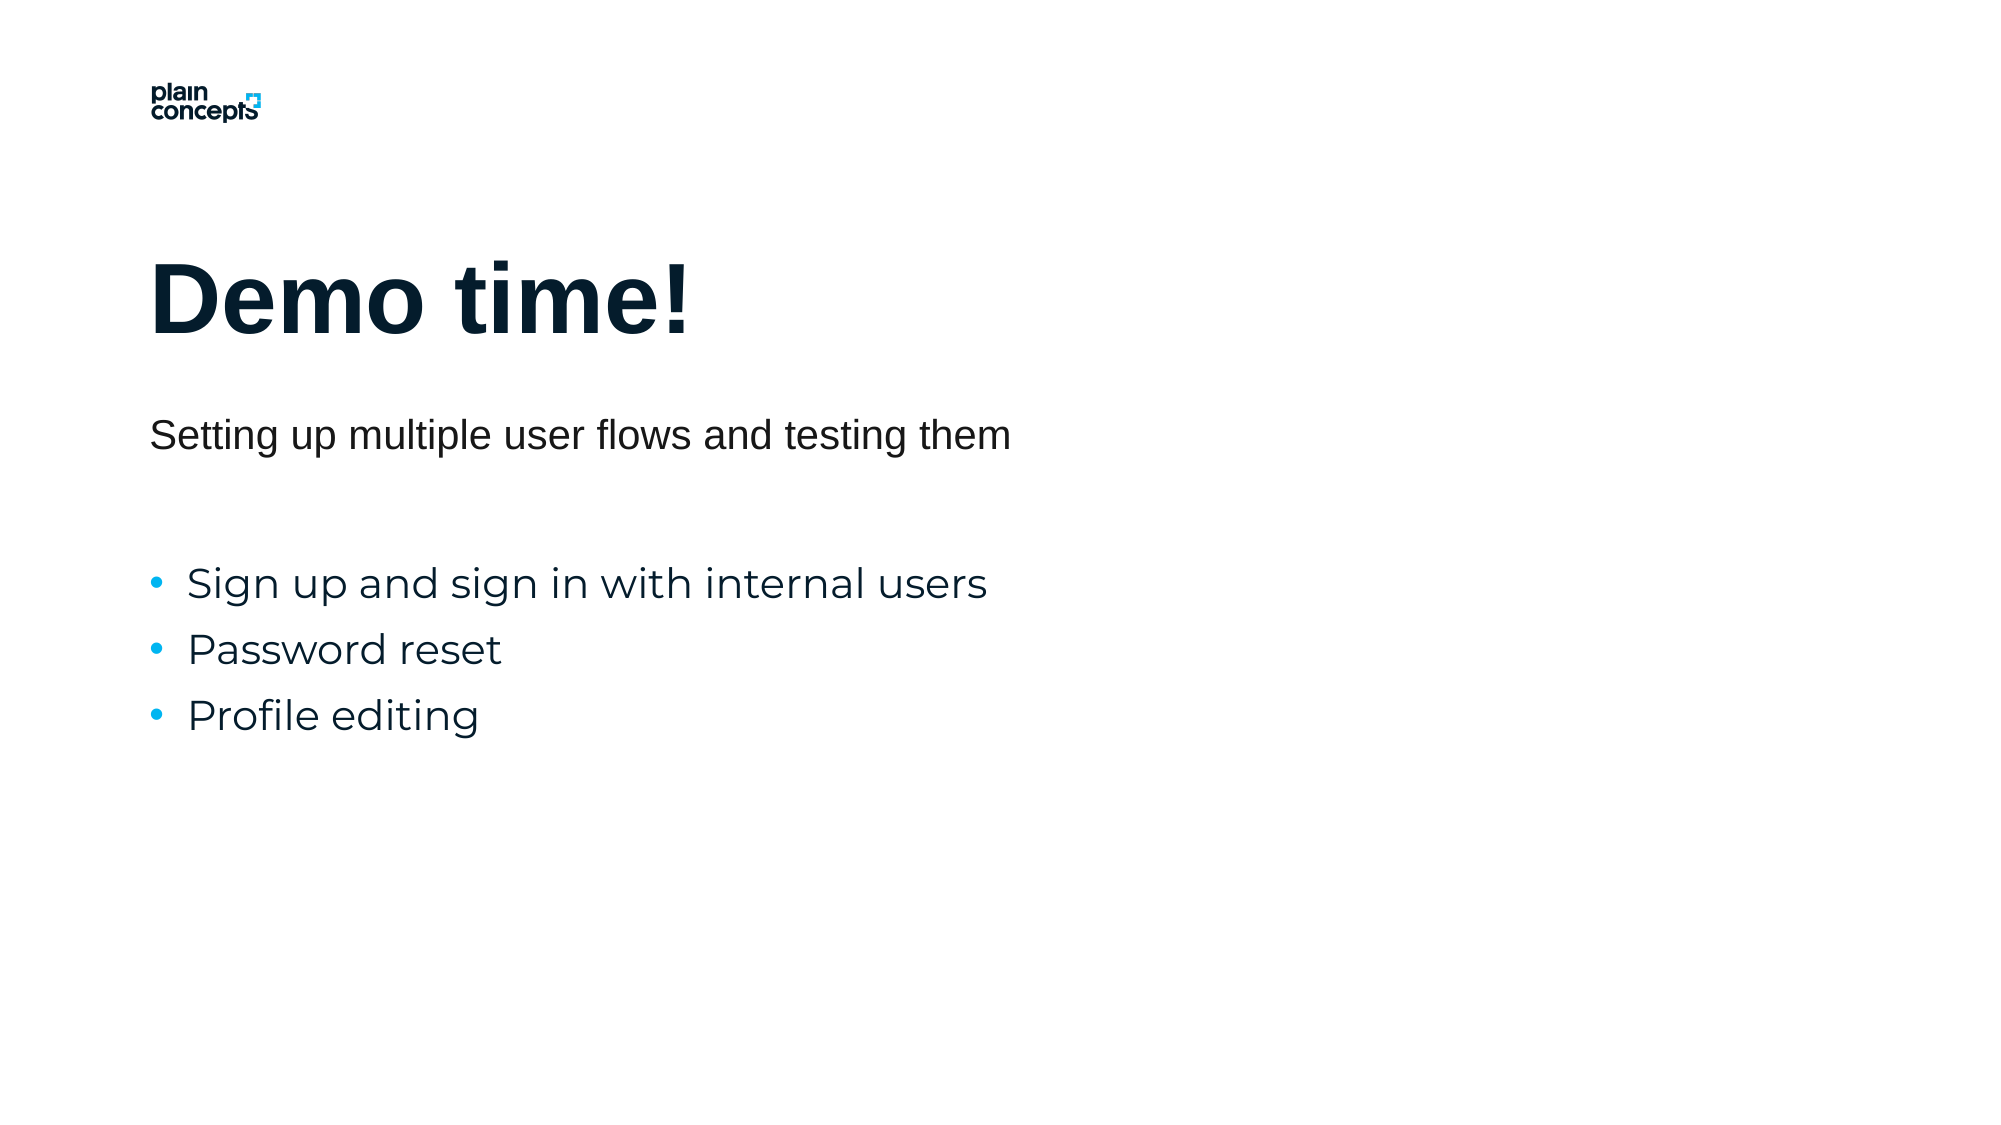

Demo time!
Setting up multiple user flows and testing them
Sign up and sign in with internal users
Password reset
Profile editing